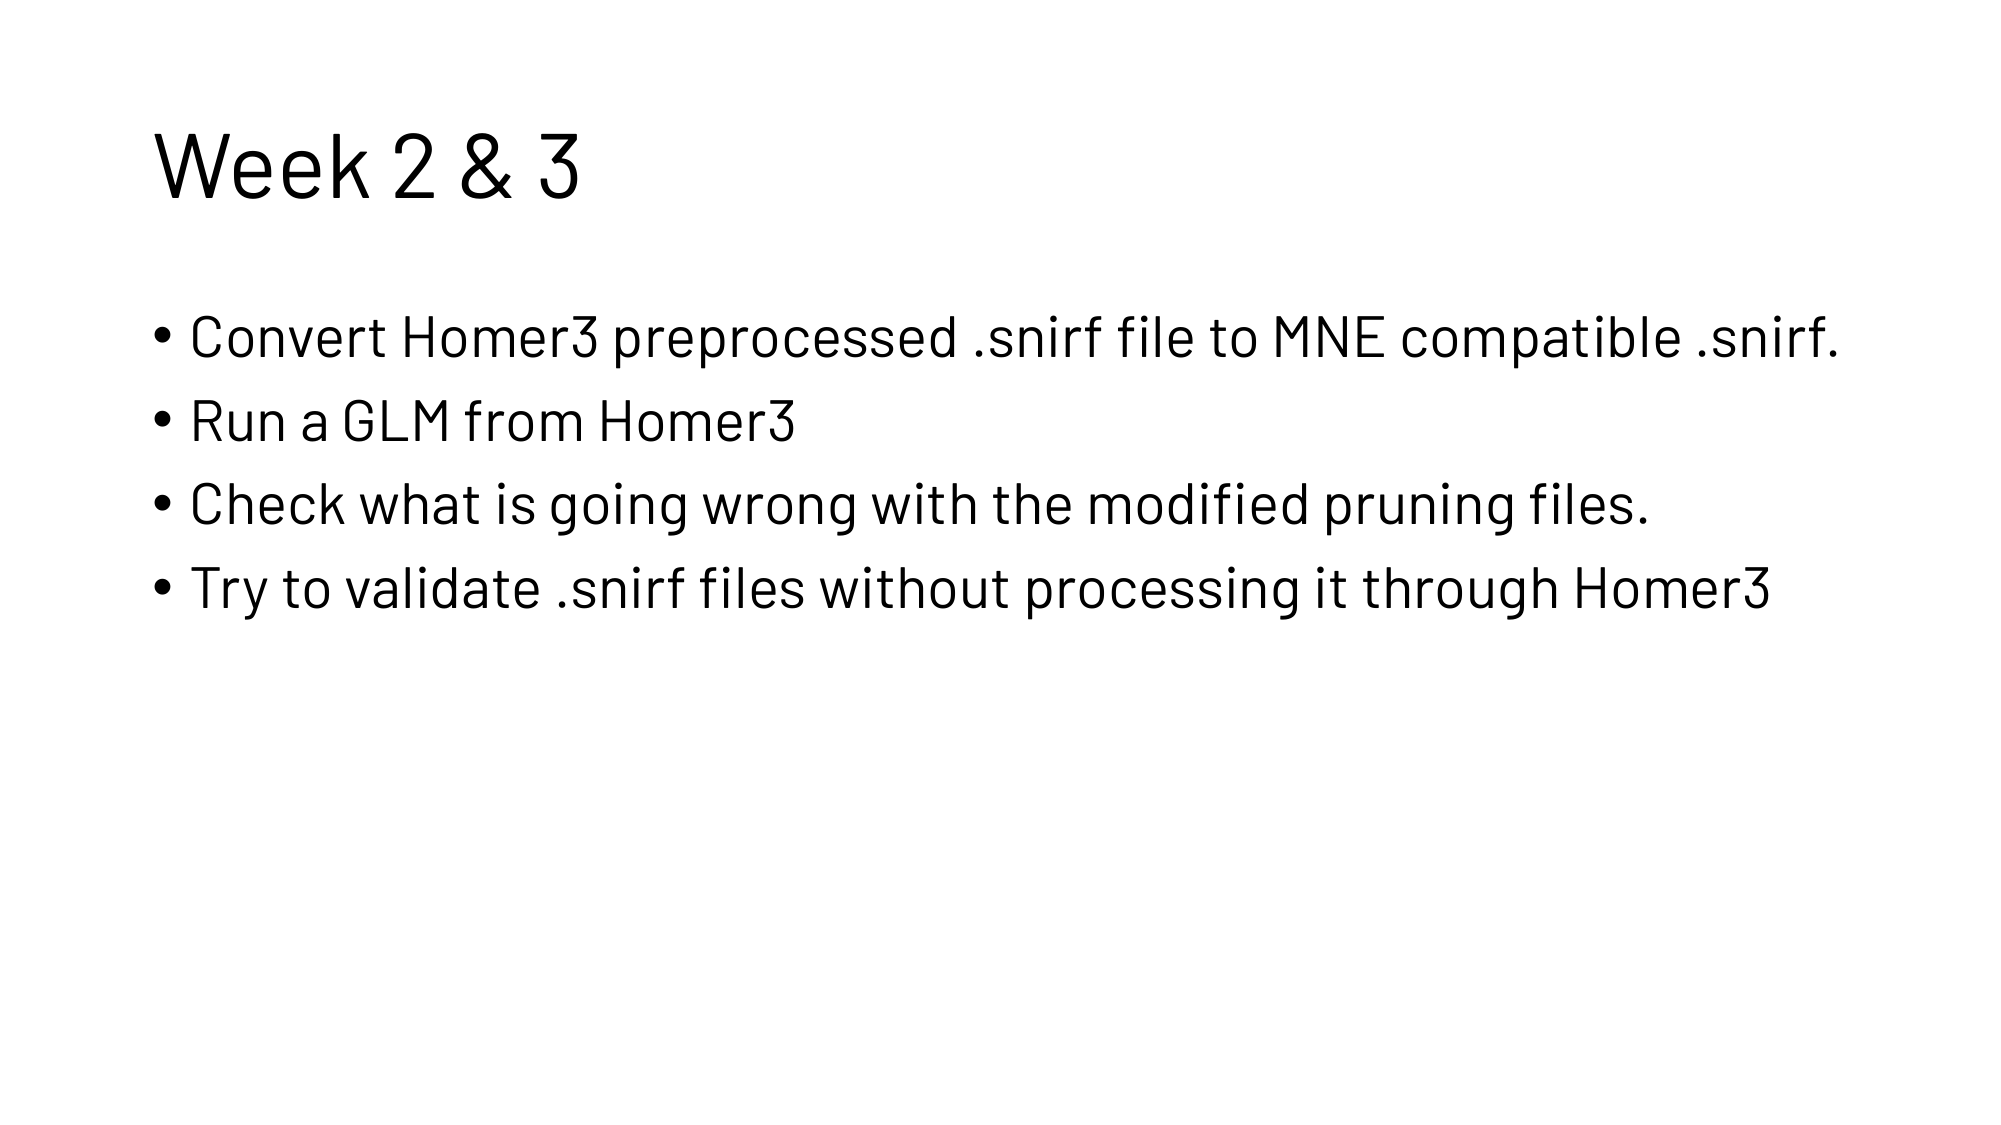

# Week 2 & 3
Convert Homer3 preprocessed .snirf file to MNE compatible .snirf.
Run a GLM from Homer3
Check what is going wrong with the modified pruning files.
Try to validate .snirf files without processing it through Homer3